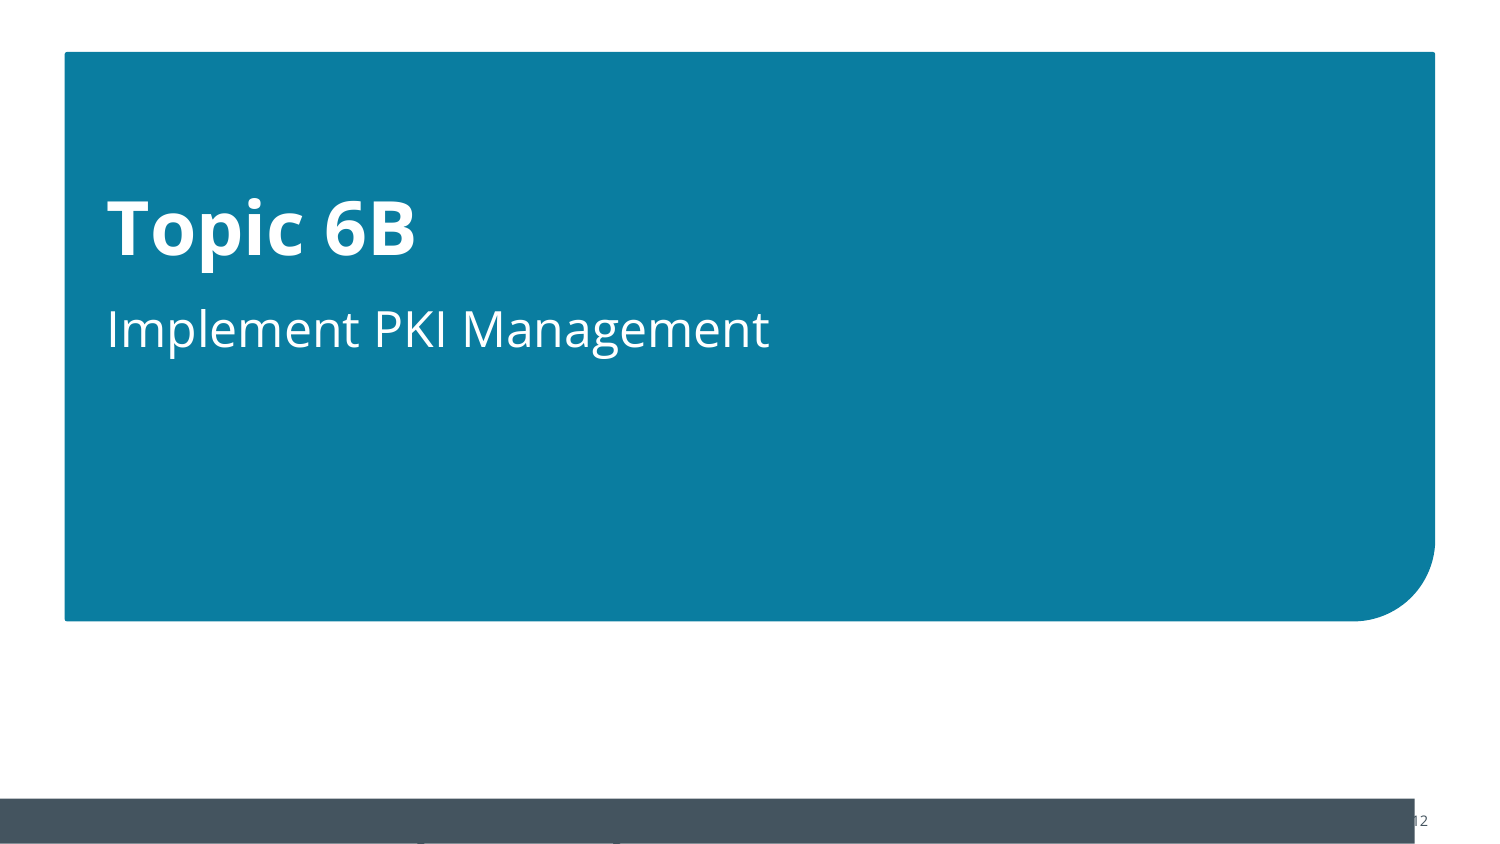

Topic 6B
# Implement PKI Management
M6S1 Introduction to Cybersecurity Defense
CompTIA Security+ Lesson 6 | Copyright © 2020 CompTIA Properties, LLC. All Rights Reserved.  |  CompTIA.org
12